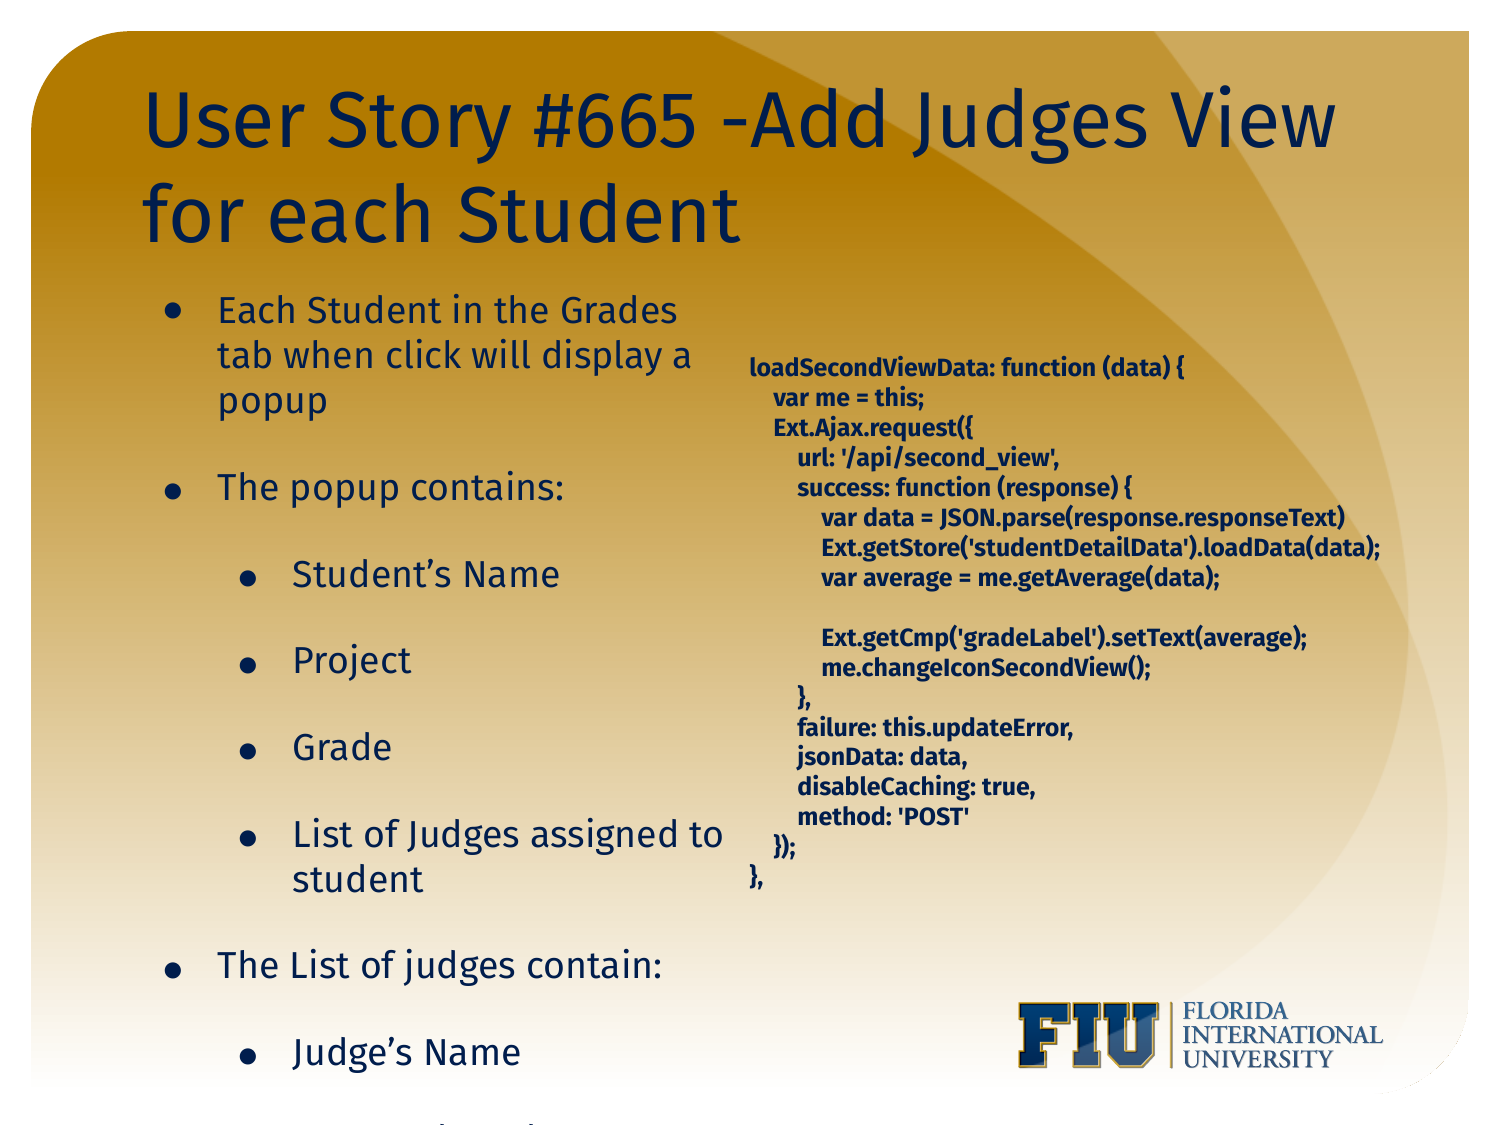

# User Story #665 -Add Judges View for each Student
Each Student in the Grades tab when click will display a popup
The popup contains:
Student’s Name
Project
Grade
List of Judges assigned to student
The List of judges contain:
Judge’s Name
Accepted Grade
Raw Grade
Status
    loadSecondViewData: function (data) {
        var me = this;
        Ext.Ajax.request({
            url: '/api/second_view',
            success: function (response) {
                var data = JSON.parse(response.responseText)
                Ext.getStore('studentDetailData').loadData(data);
                var average = me.getAverage(data);

                Ext.getCmp('gradeLabel').setText(average);
                me.changeIconSecondView();
            },
            failure: this.updateError,
            jsonData: data,
            disableCaching: true,
            method: 'POST'
        });
    },